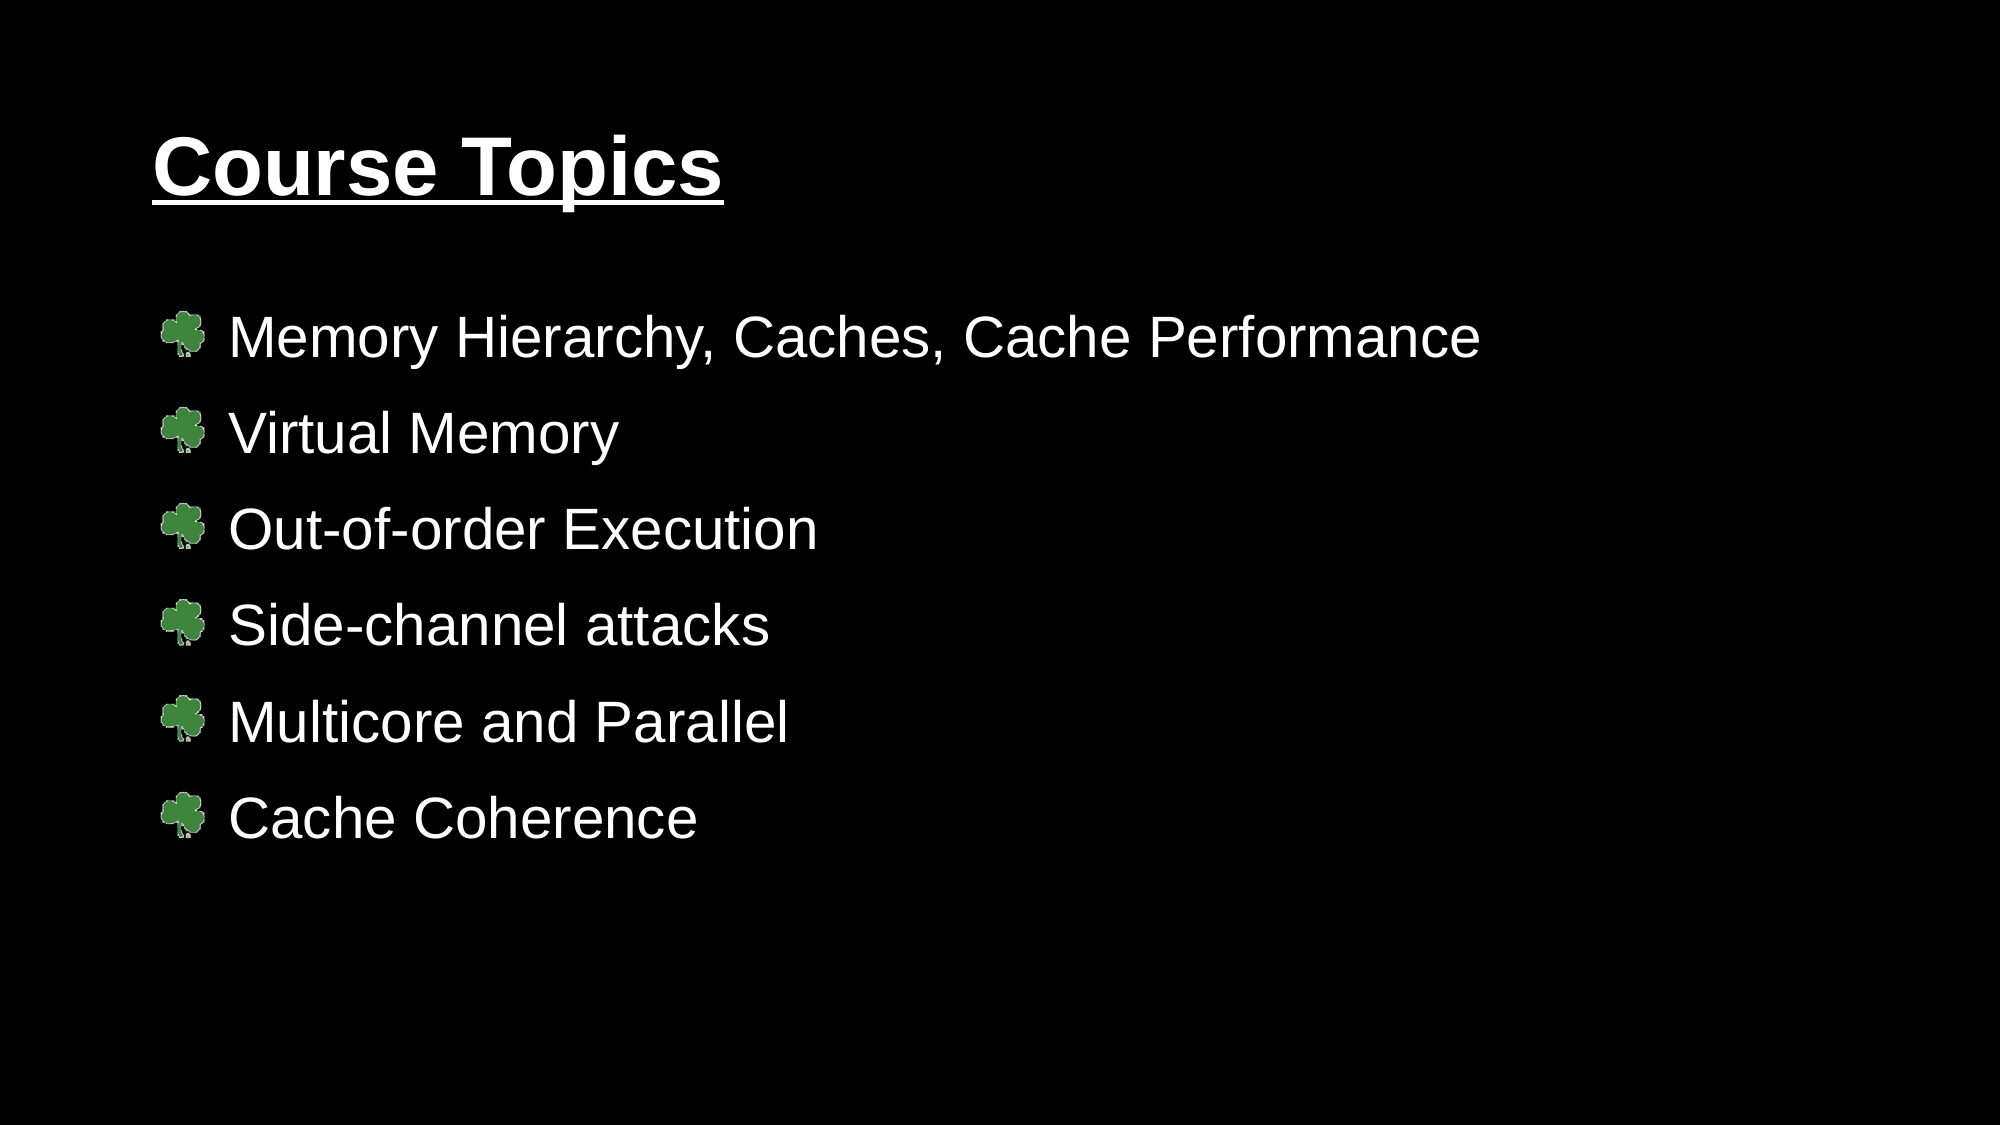

# Course Topics
Memory Hierarchy, Caches, Cache Performance
Virtual Memory
Out-of-order Execution
Side-channel attacks
Multicore and Parallel
Cache Coherence